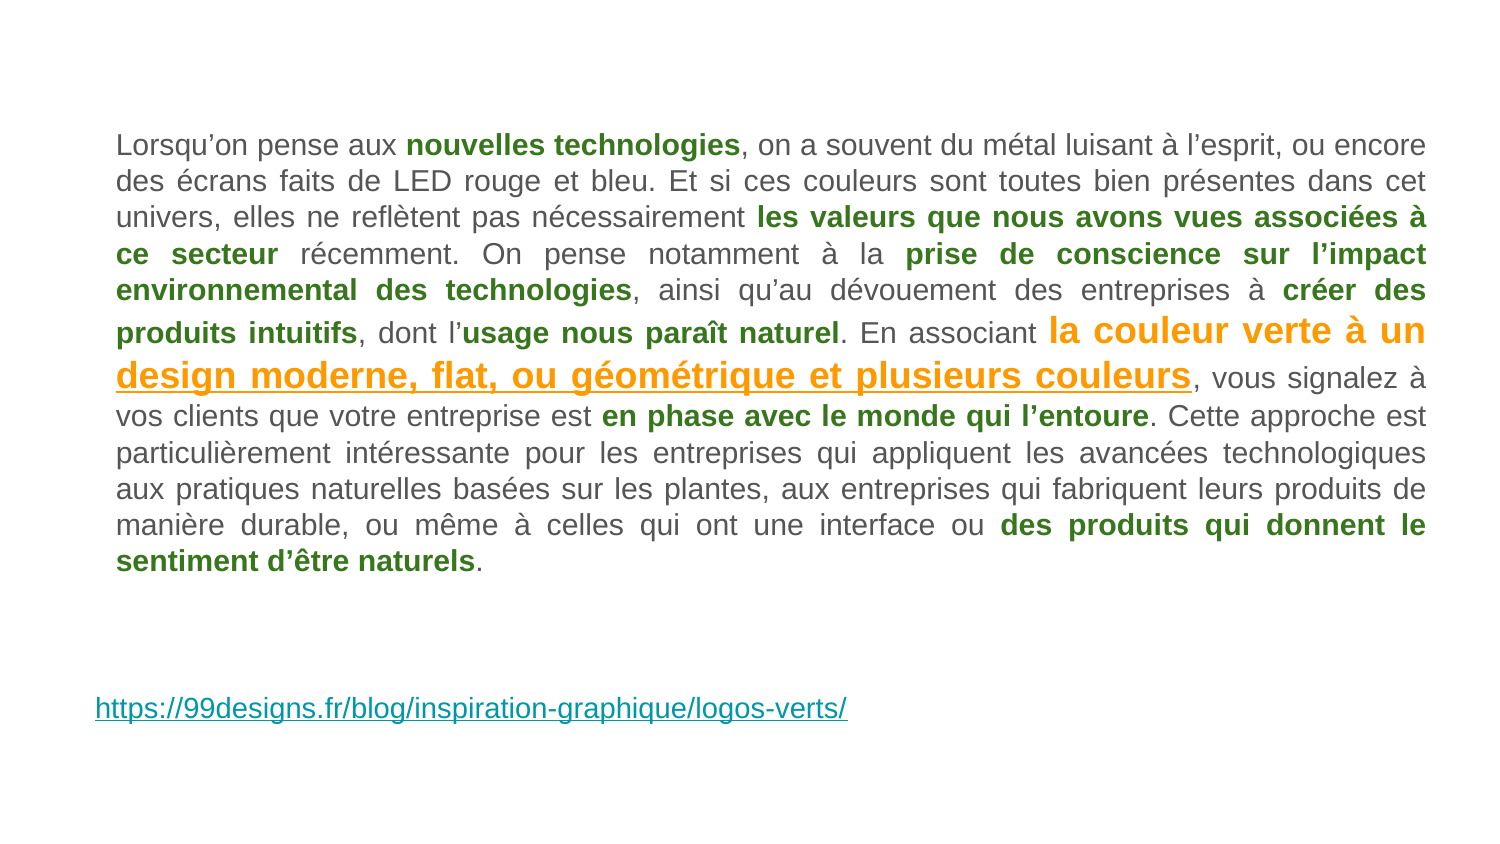

Lorsqu’on pense aux nouvelles technologies, on a souvent du métal luisant à l’esprit, ou encore des écrans faits de LED rouge et bleu. Et si ces couleurs sont toutes bien présentes dans cet univers, elles ne reflètent pas nécessairement les valeurs que nous avons vues associées à ce secteur récemment. On pense notamment à la prise de conscience sur l’impact environnemental des technologies, ainsi qu’au dévouement des entreprises à créer des produits intuitifs, dont l’usage nous paraît naturel. En associant la couleur verte à un design moderne, flat, ou géométrique et plusieurs couleurs, vous signalez à vos clients que votre entreprise est en phase avec le monde qui l’entoure. Cette approche est particulièrement intéressante pour les entreprises qui appliquent les avancées technologiques aux pratiques naturelles basées sur les plantes, aux entreprises qui fabriquent leurs produits de manière durable, ou même à celles qui ont une interface ou des produits qui donnent le sentiment d’être naturels.
https://99designs.fr/blog/inspiration-graphique/logos-verts/